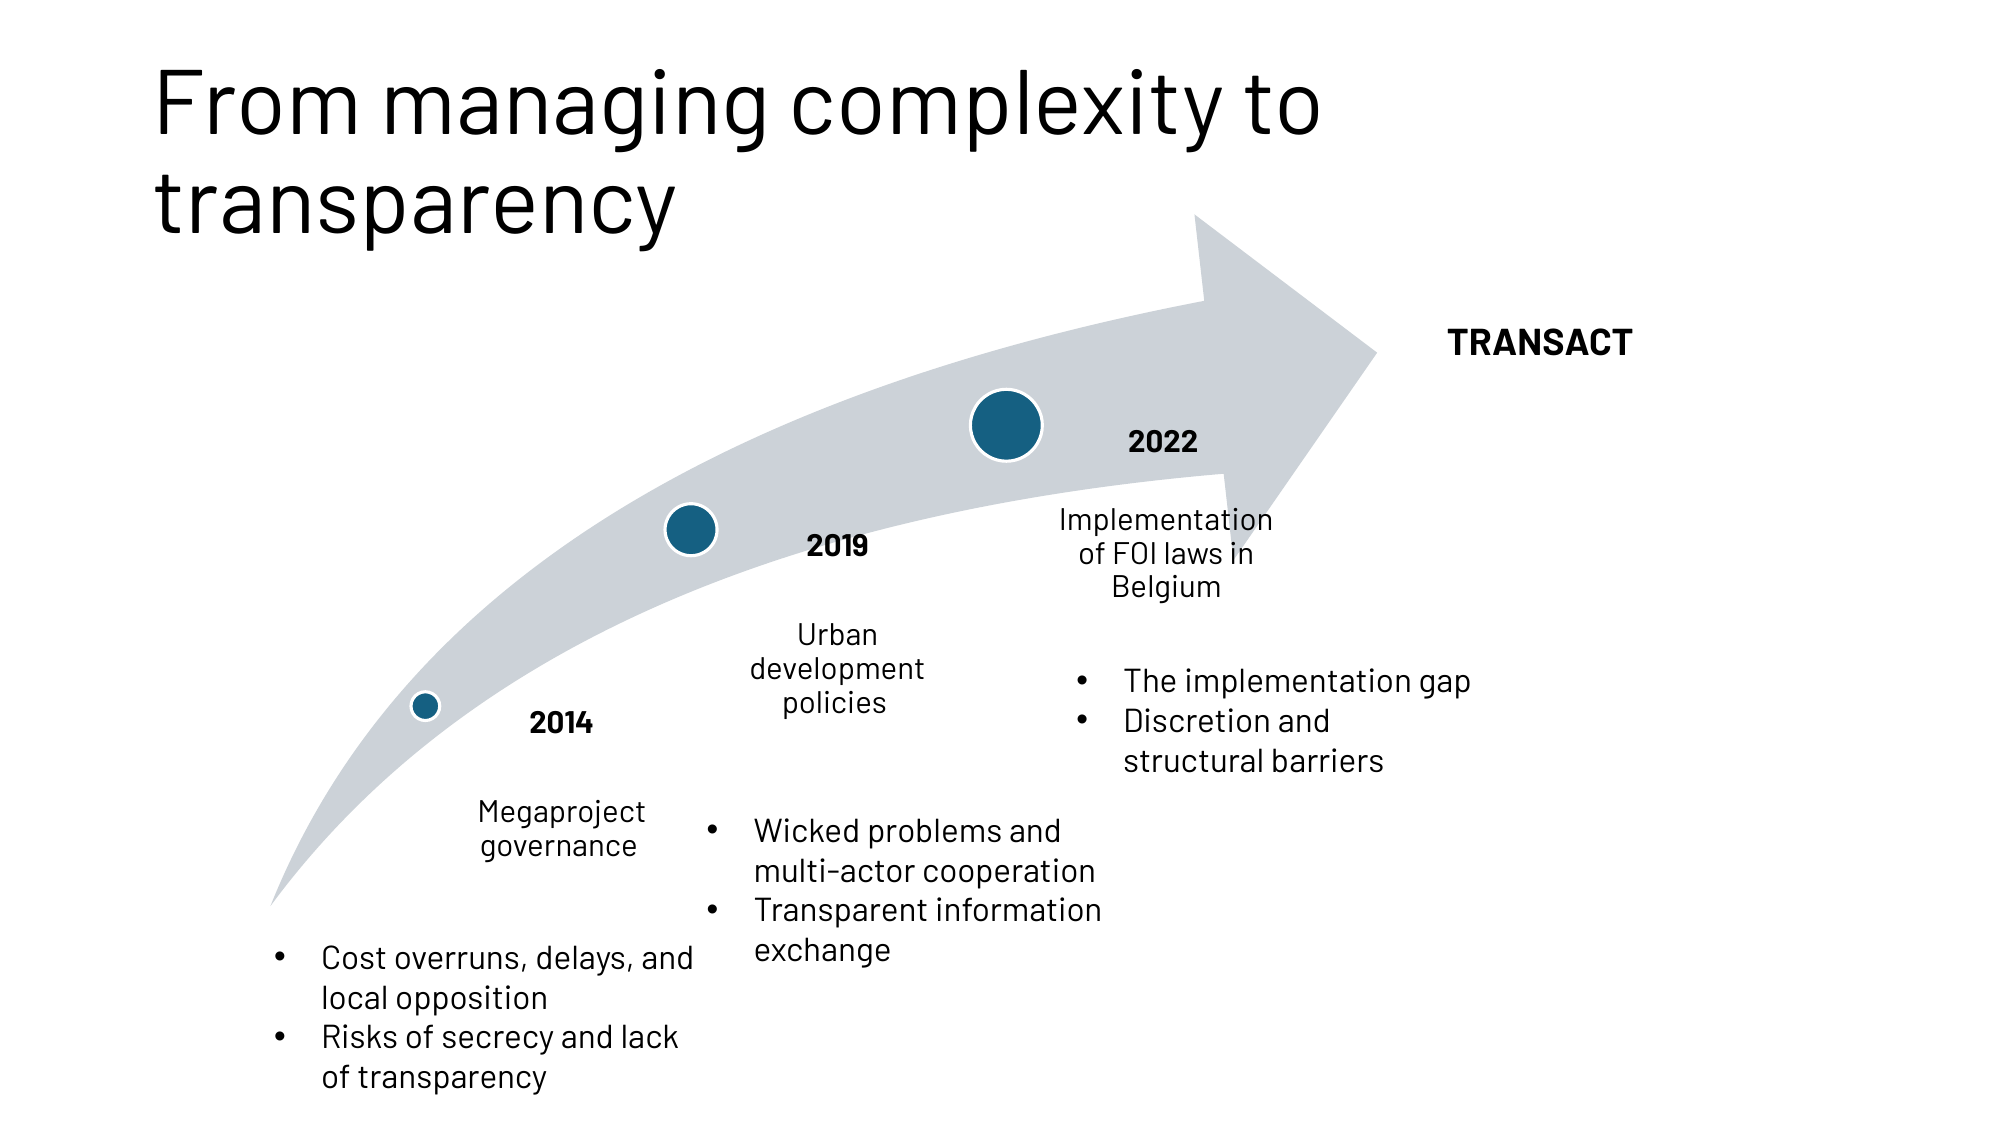

# From managing complexity to transparency
2014

Megaproject governance
2019

Urban development policies
2022
Implementation of FOI laws in Belgium
TRANSACT
The implementation gap
Discretion and structural barriers
Wicked problems and multi-actor cooperation
Transparent information exchange
Cost overruns, delays, and local opposition
Risks of secrecy and lack of transparency